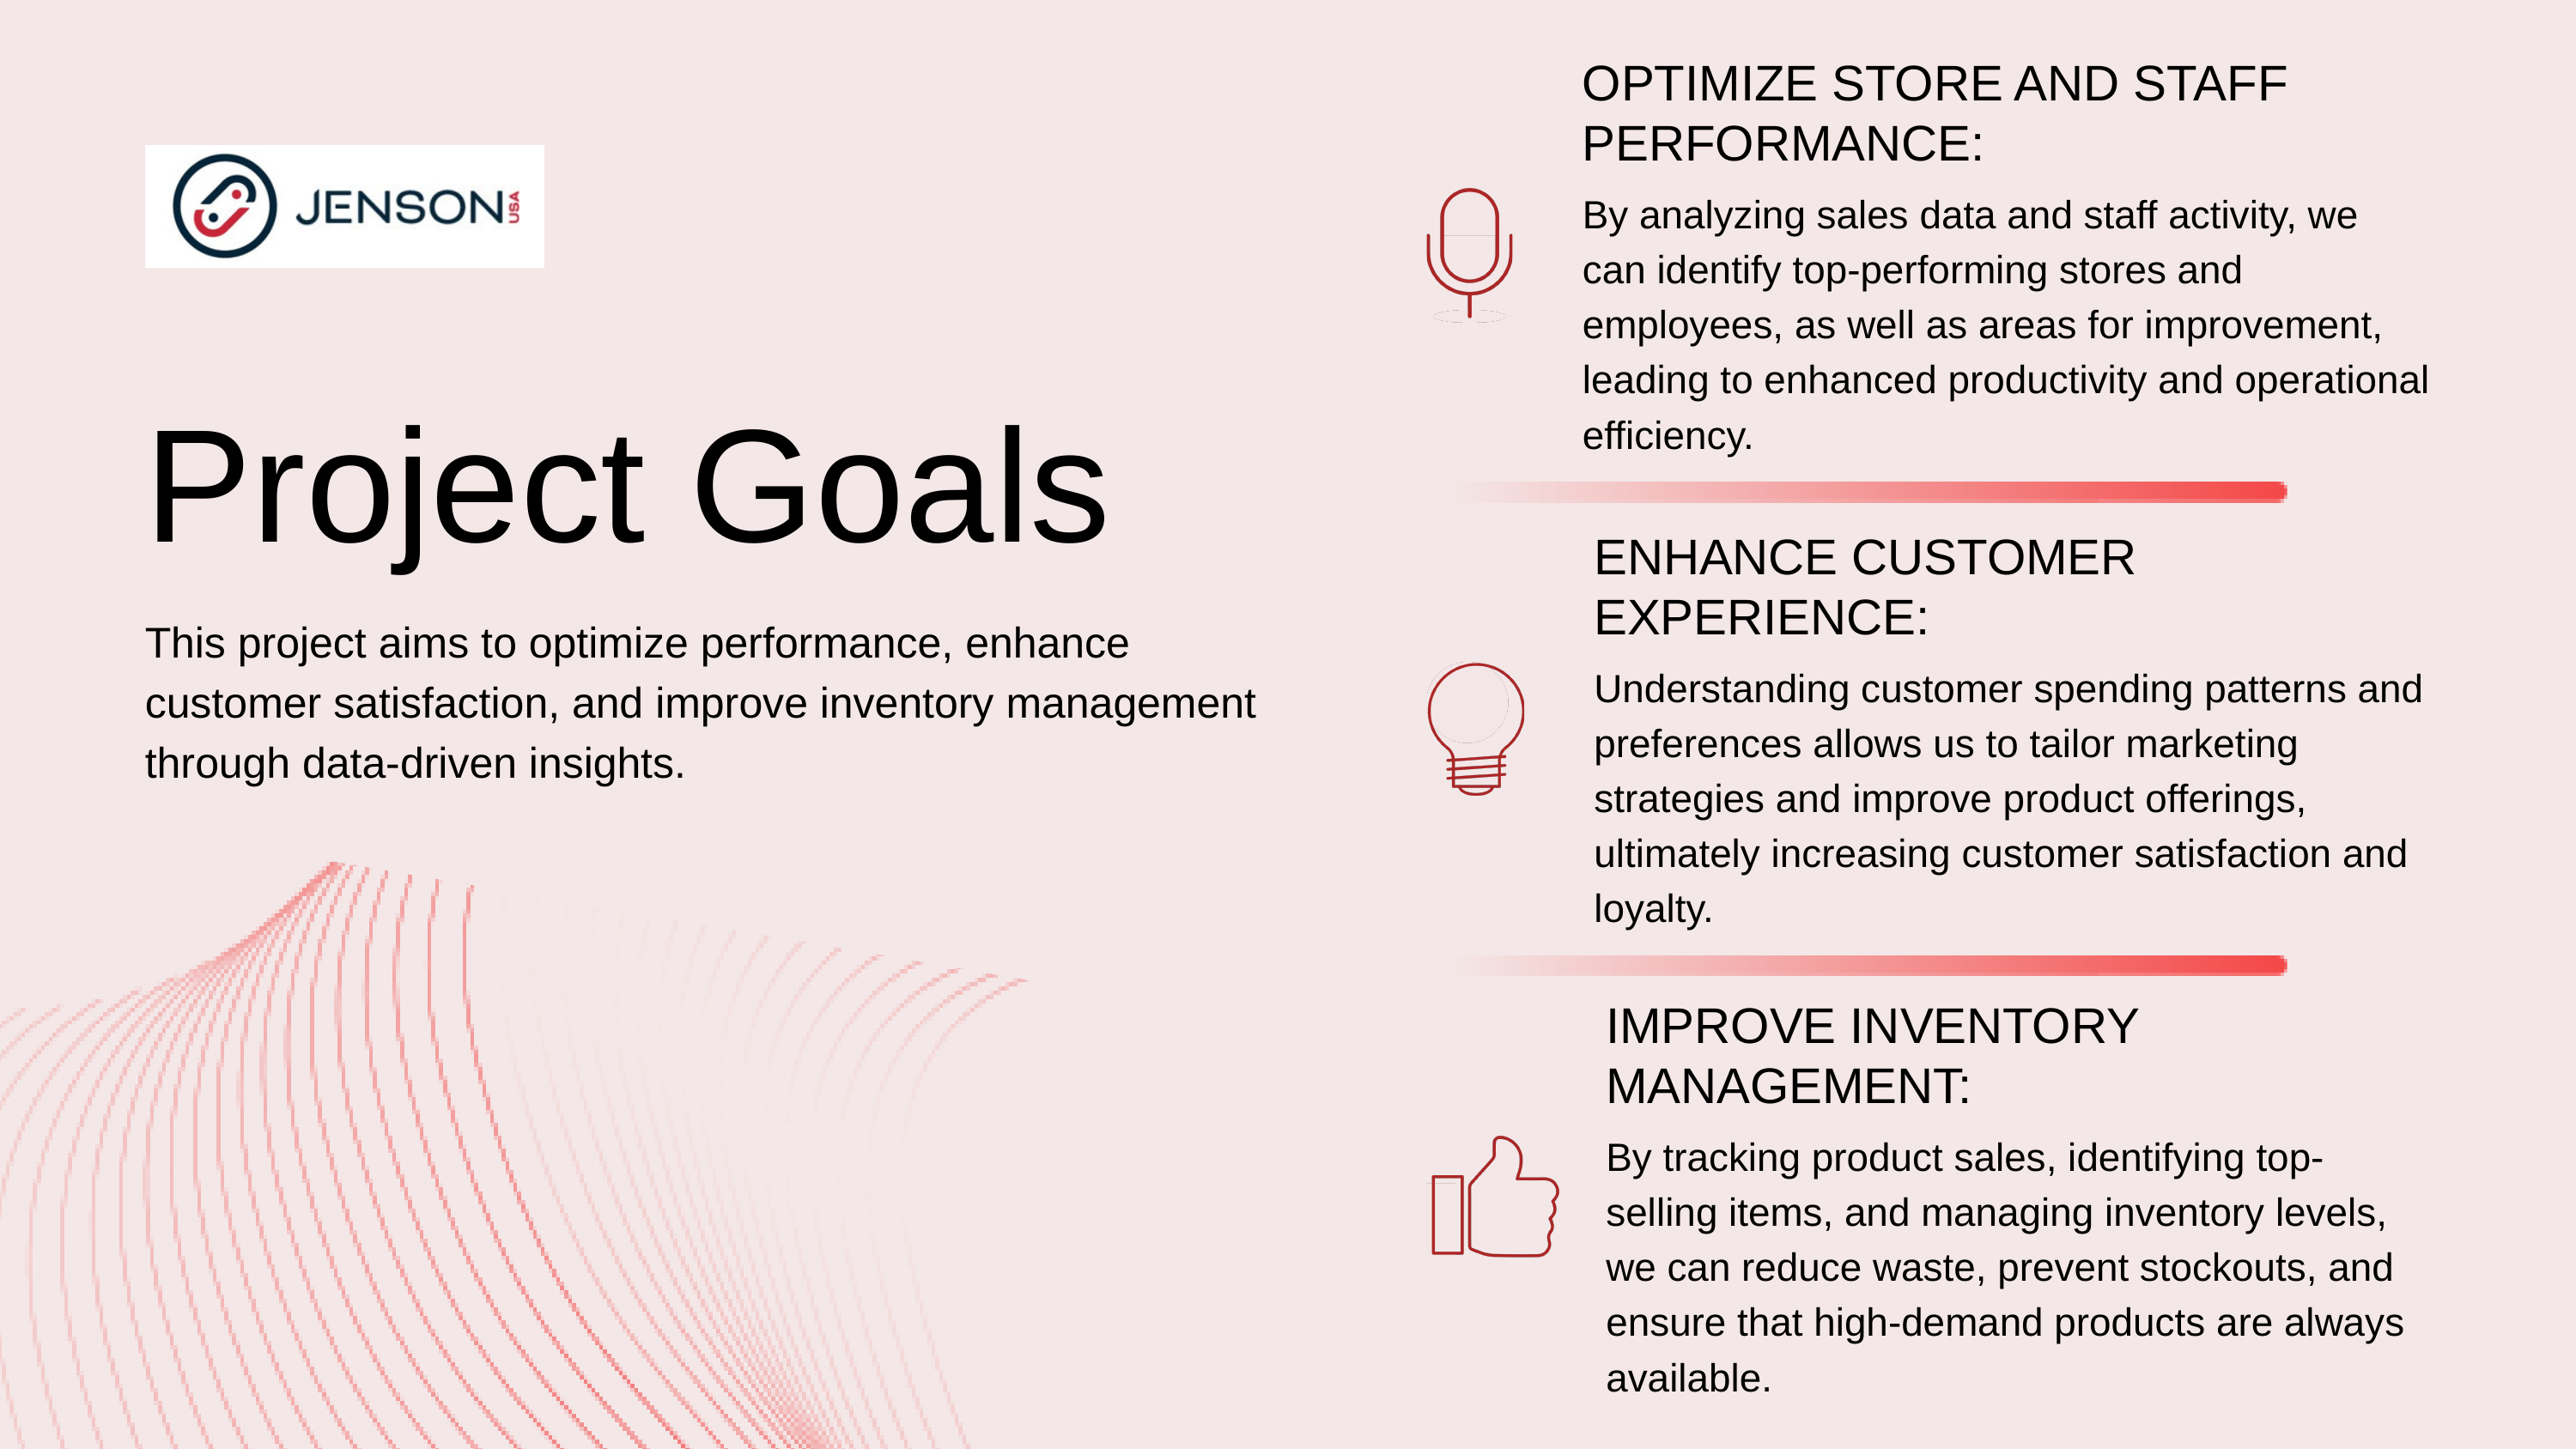

OPTIMIZE STORE AND STAFF PERFORMANCE:
By analyzing sales data and staff activity, we can identify top-performing stores and employees, as well as areas for improvement, leading to enhanced productivity and operational efficiency.

Project Goals
This project aims to optimize performance, enhance customer satisfaction, and improve inventory management through data-driven insights.

ENHANCE CUSTOMER EXPERIENCE:
Understanding customer spending patterns and preferences allows us to tailor marketing strategies and improve product offerings, ultimately increasing customer satisfaction and loyalty.

IMPROVE INVENTORY MANAGEMENT:
By tracking product sales, identifying top-selling items, and managing inventory levels, we can reduce waste, prevent stockouts, and ensure that high-demand products are always available.